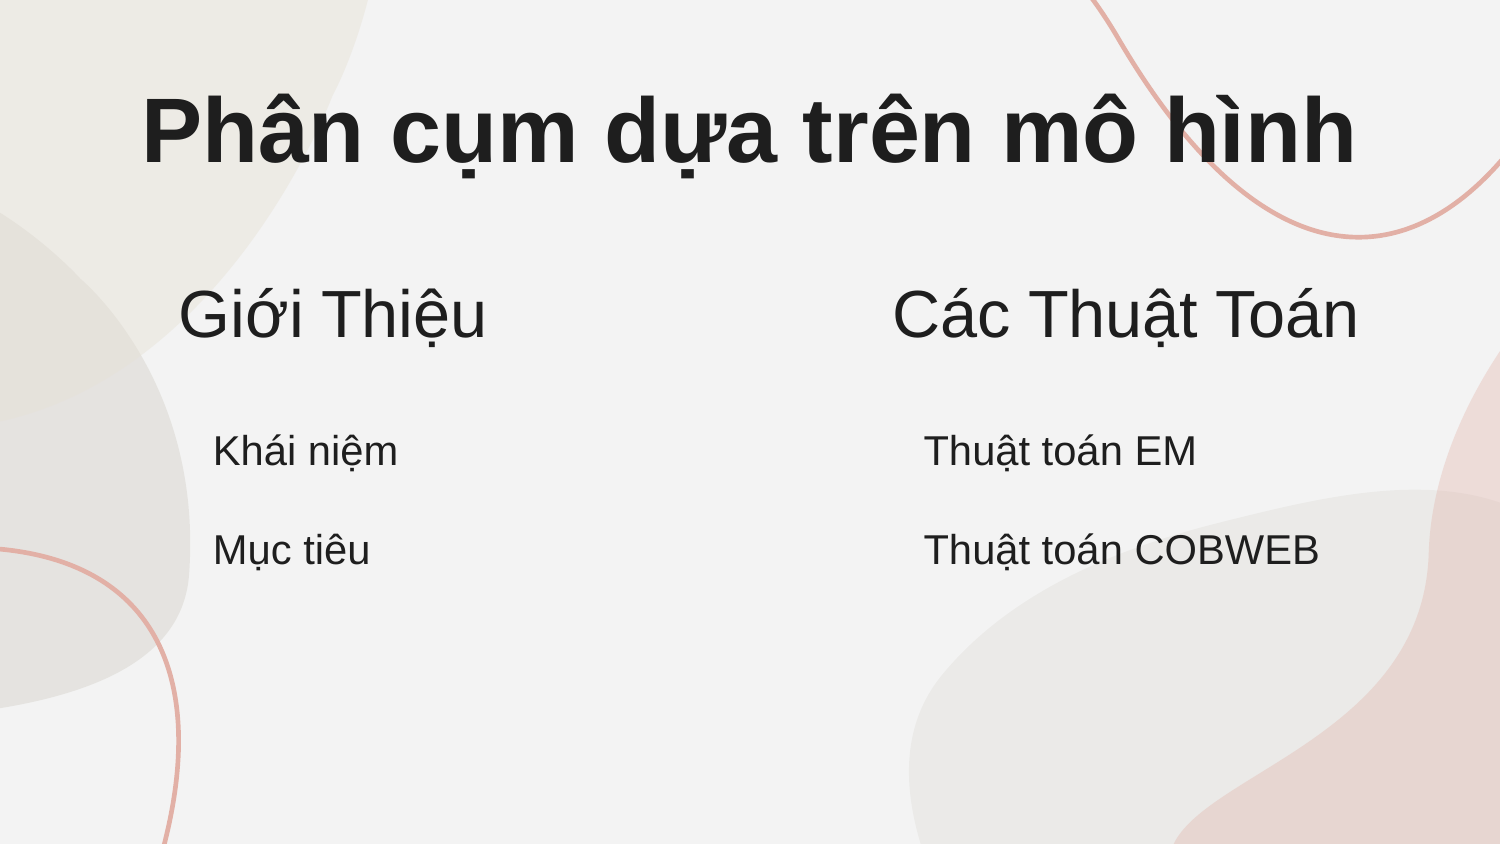

Phân cụm dựa trên mô hình
# Giới Thiệu
Các Thuật Toán
Khái niệm

Mục tiêu

Thuật toán EM

Thuật toán COBWEB